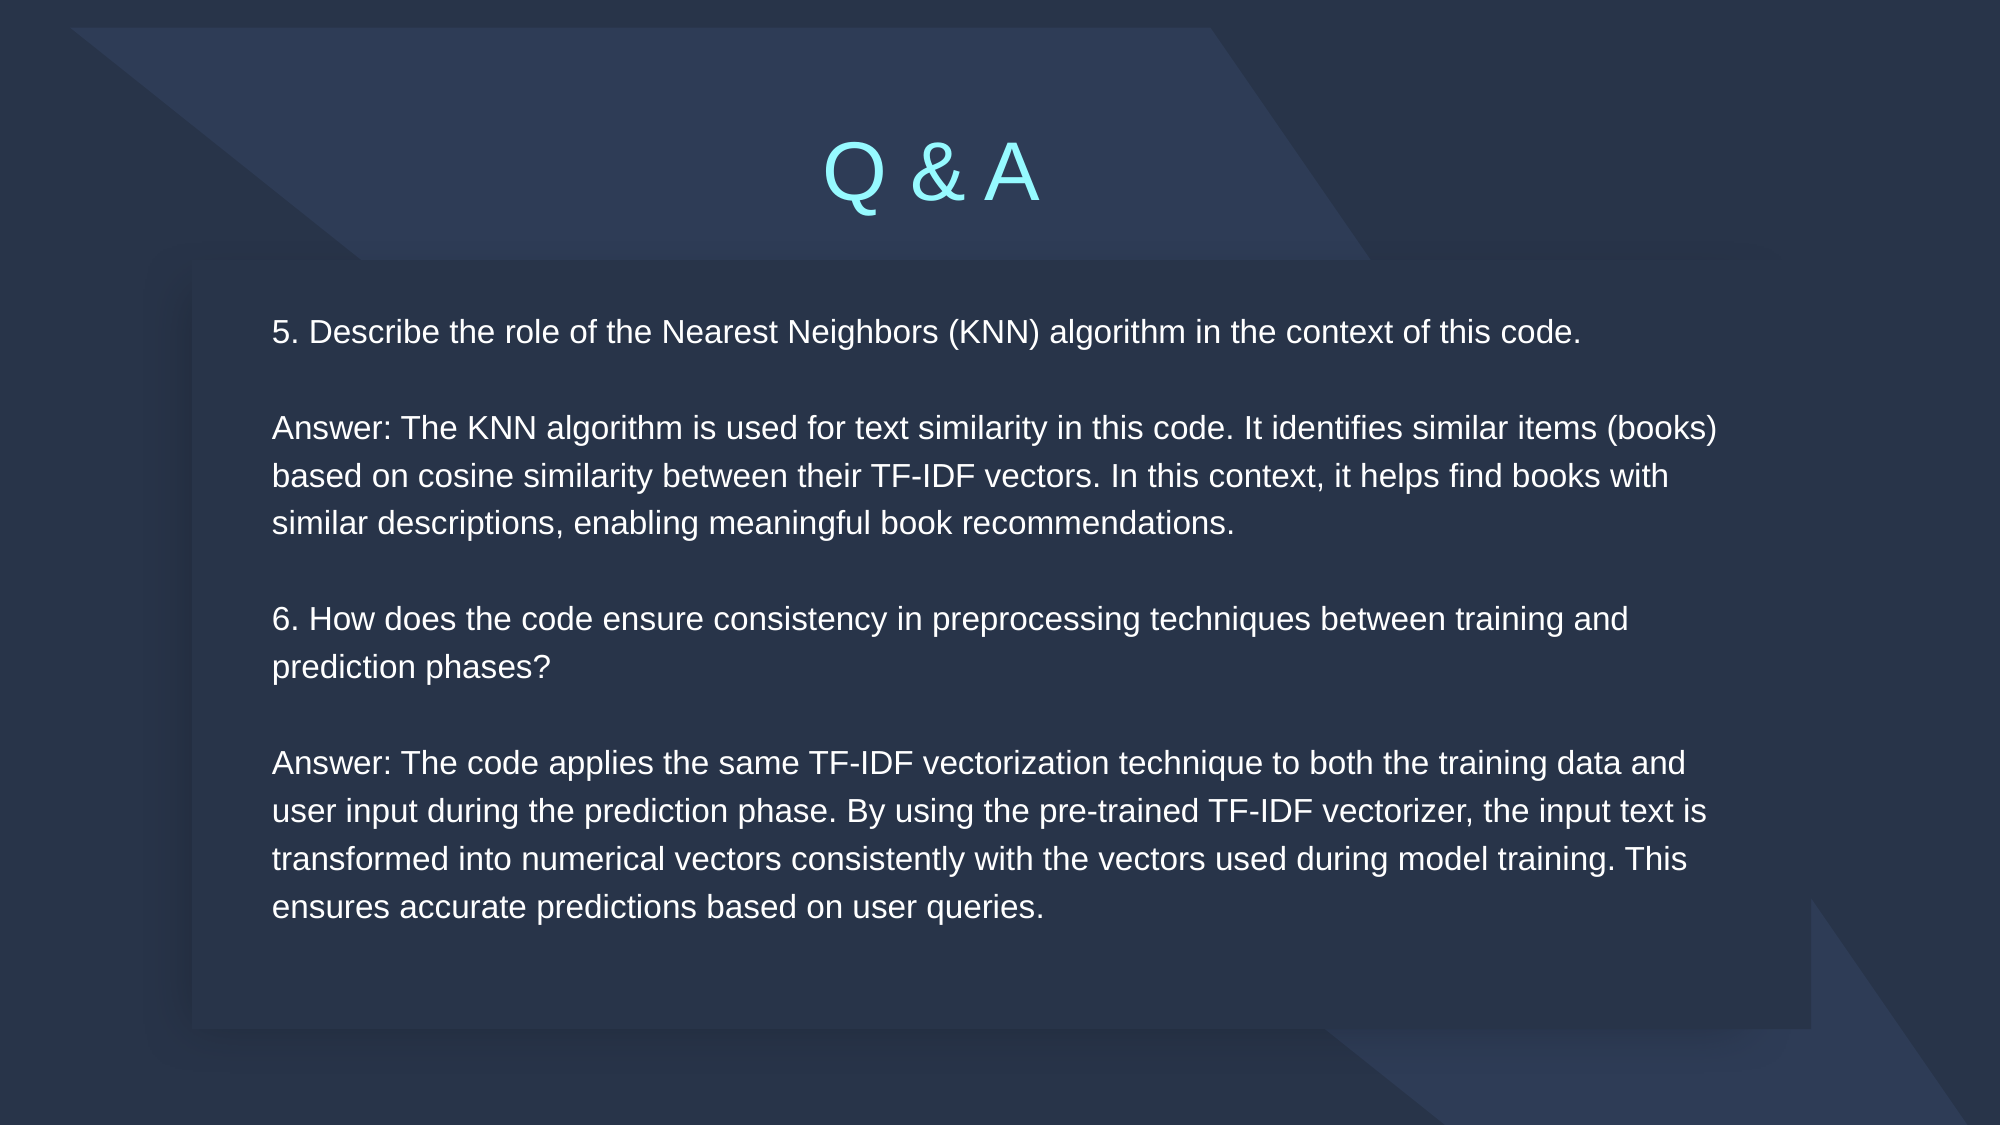

Q & A

5. Describe the role of the Nearest Neighbors (KNN) algorithm in the context of this code.

Answer: The KNN algorithm is used for text similarity in this code. It identifies similar items (books) based on cosine similarity between their TF-IDF vectors. In this context, it helps find books with similar descriptions, enabling meaningful book recommendations.

6. How does the code ensure consistency in preprocessing techniques between training and prediction phases?

Answer: The code applies the same TF-IDF vectorization technique to both the training data and user input during the prediction phase. By using the pre-trained TF-IDF vectorizer, the input text is transformed into numerical vectors consistently with the vectors used during model training. This ensures accurate predictions based on user queries.